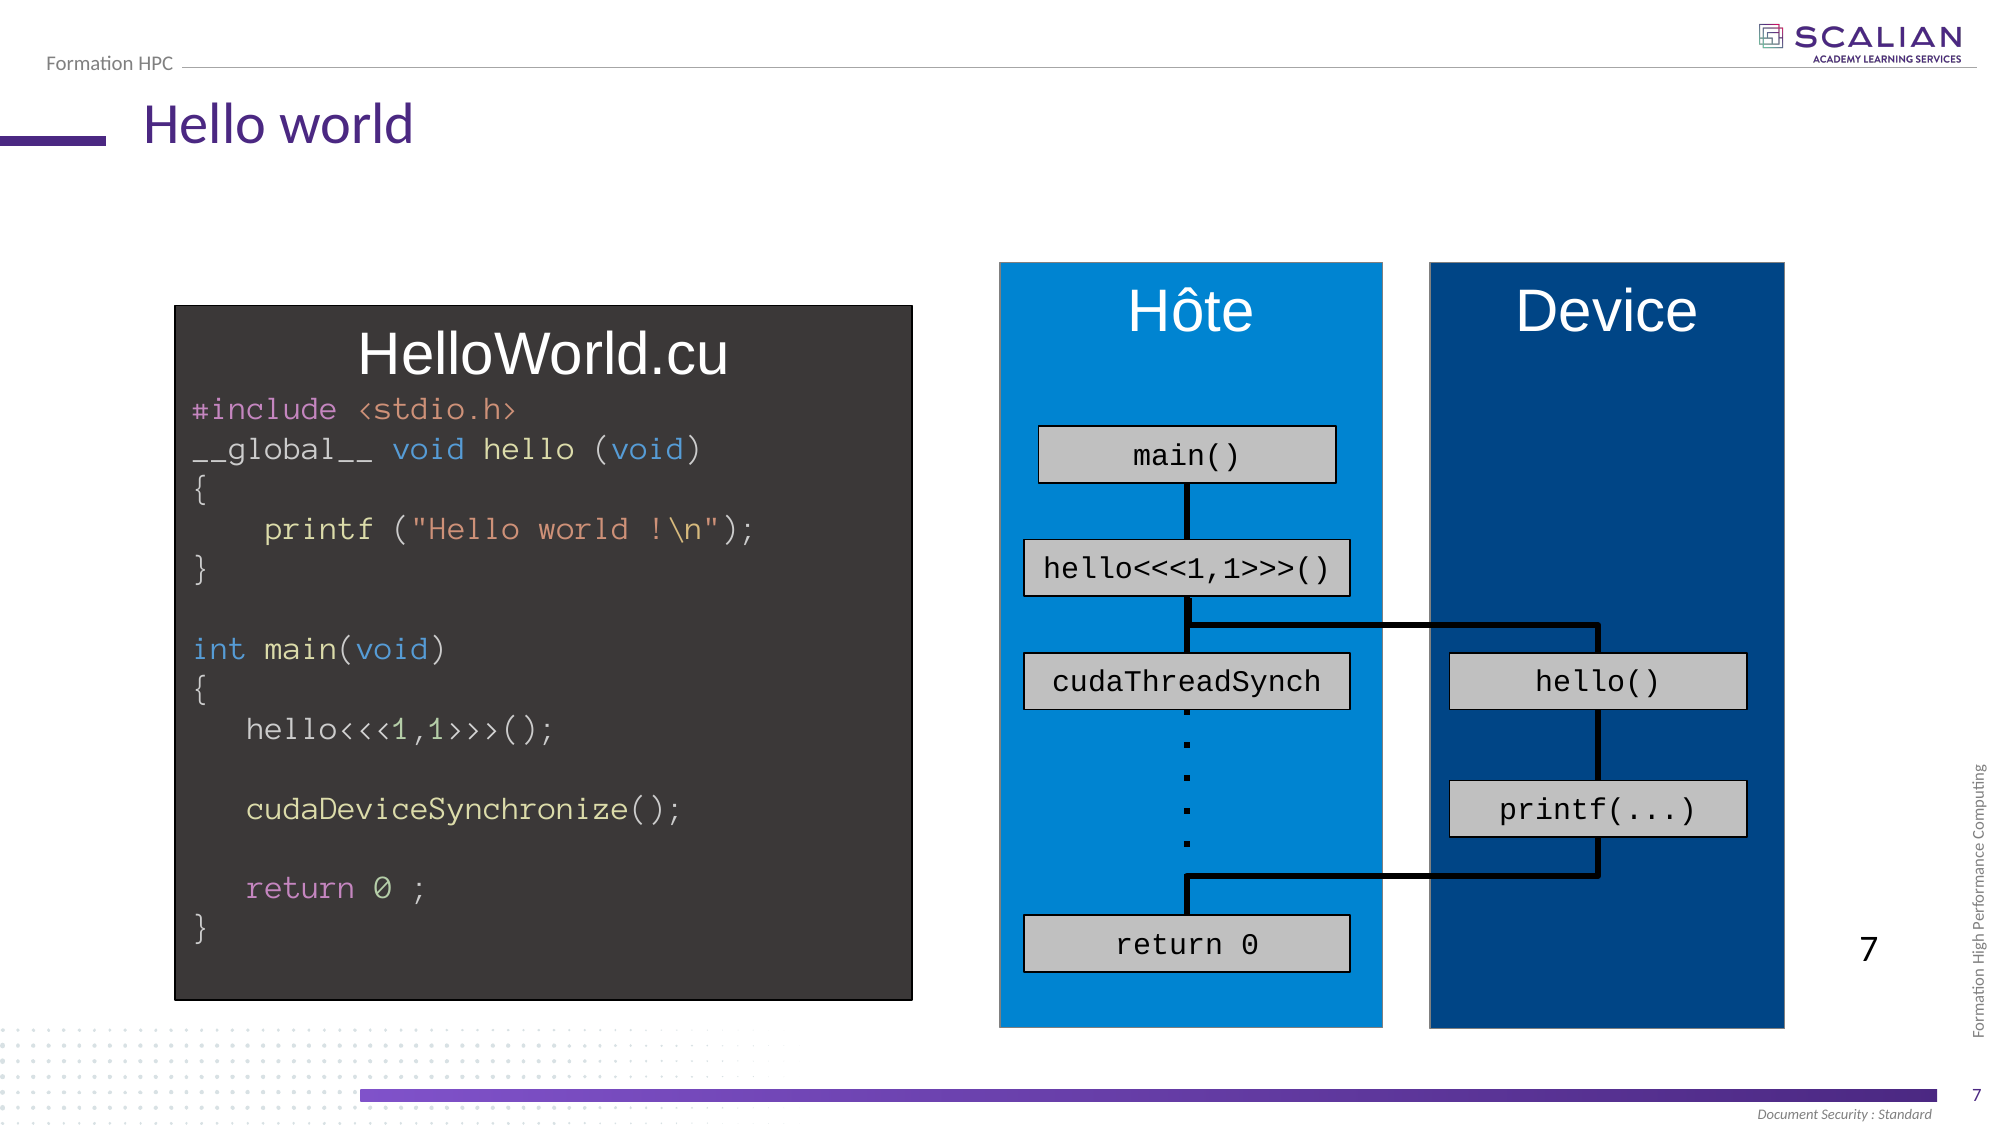

# Hello world

Hôte
Device
HelloWorld.cu
#include <stdio.h>
__global__ void hello (void)
{
    printf ("Hello world !\n");
}
int main(void)
{
   hello<<<1,1>>>();

   cudaDeviceSynchronize();
   return 0 ;
}
main()
hello<<<1,1>>>()
cudaThreadSynch
hello()
printf(...)
return 0
7